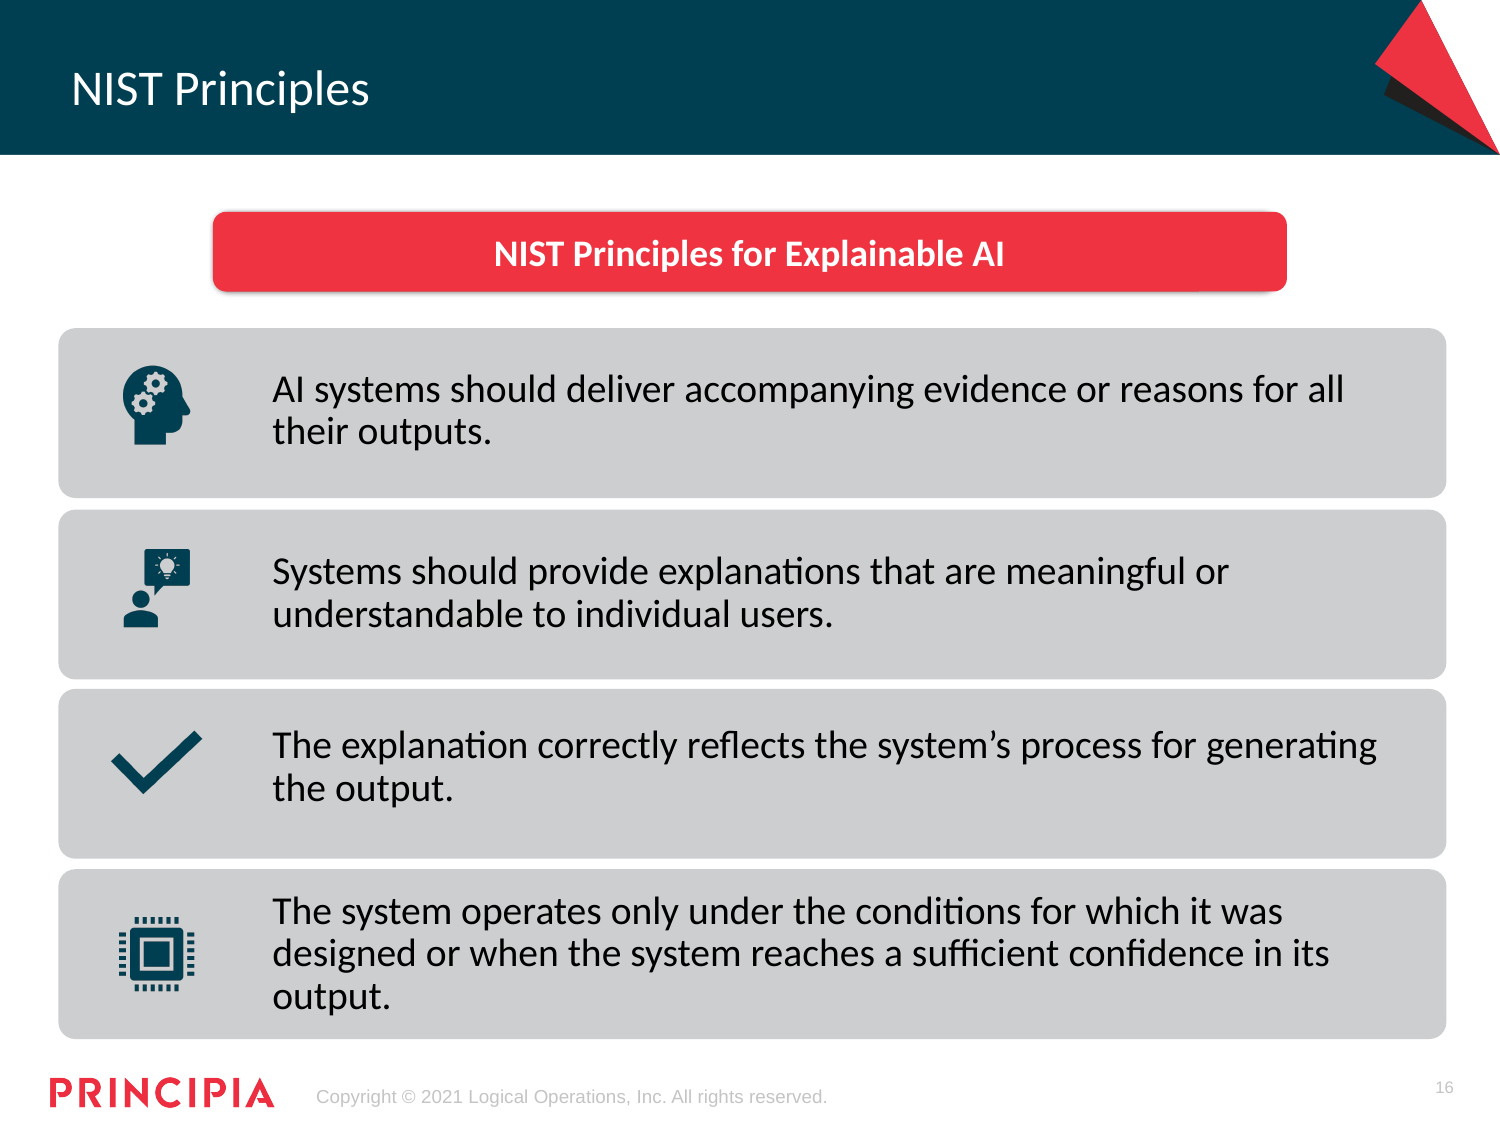

# NIST Principles
NIST Principles for Explainable AI
AI systems should deliver accompanying evidence or reasons for all their outputs.

Systems should provide explanations that are meaningful or understandable to individual users.

The explanation correctly reflects the system’s process for generating the output.

The system operates only under the conditions for which it was designed or when the system reaches a sufficient confidence in its output.

16